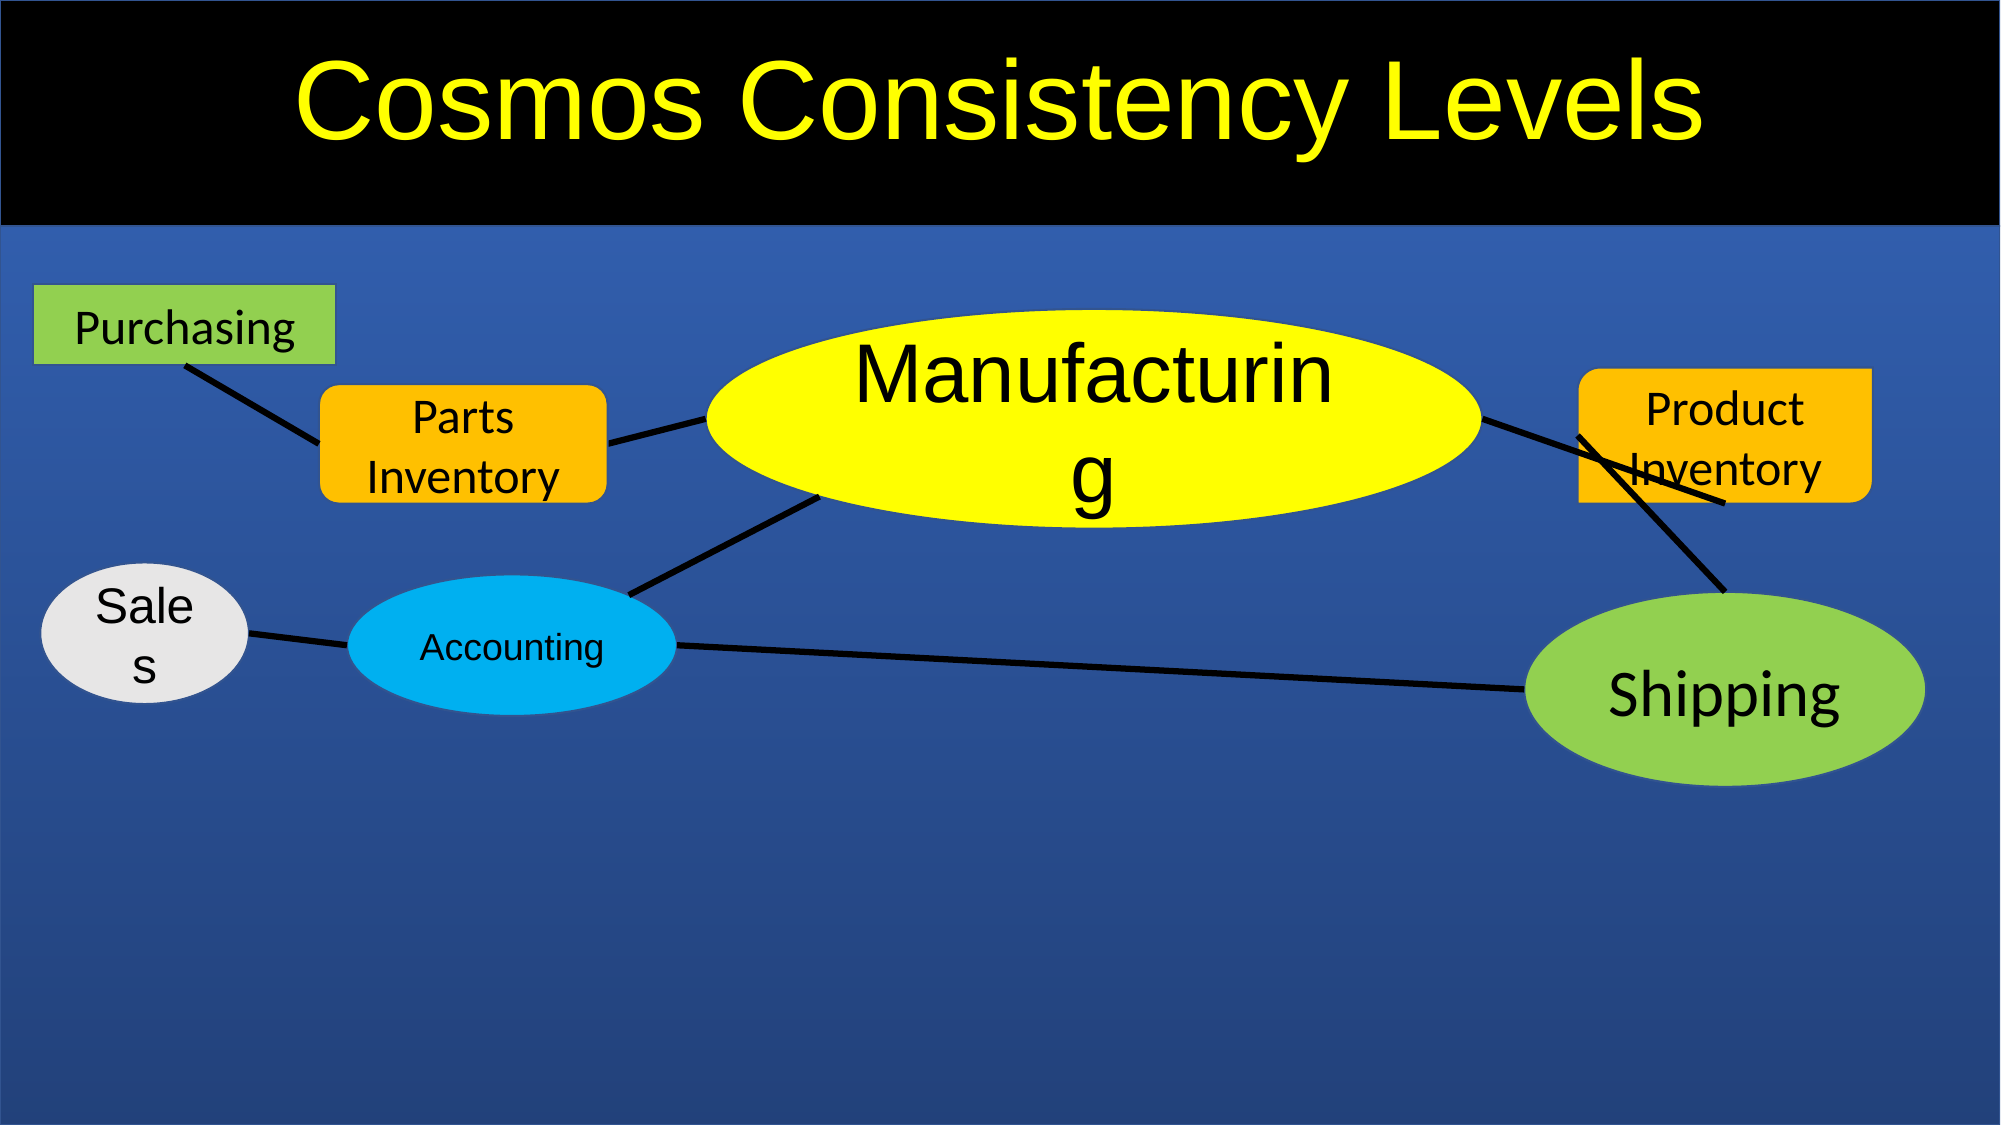

Cosmos Consistency Levels
Purchasing
Manufacturing
Product
Inventory
Parts
Inventory
Sales
Accounting
Shipping